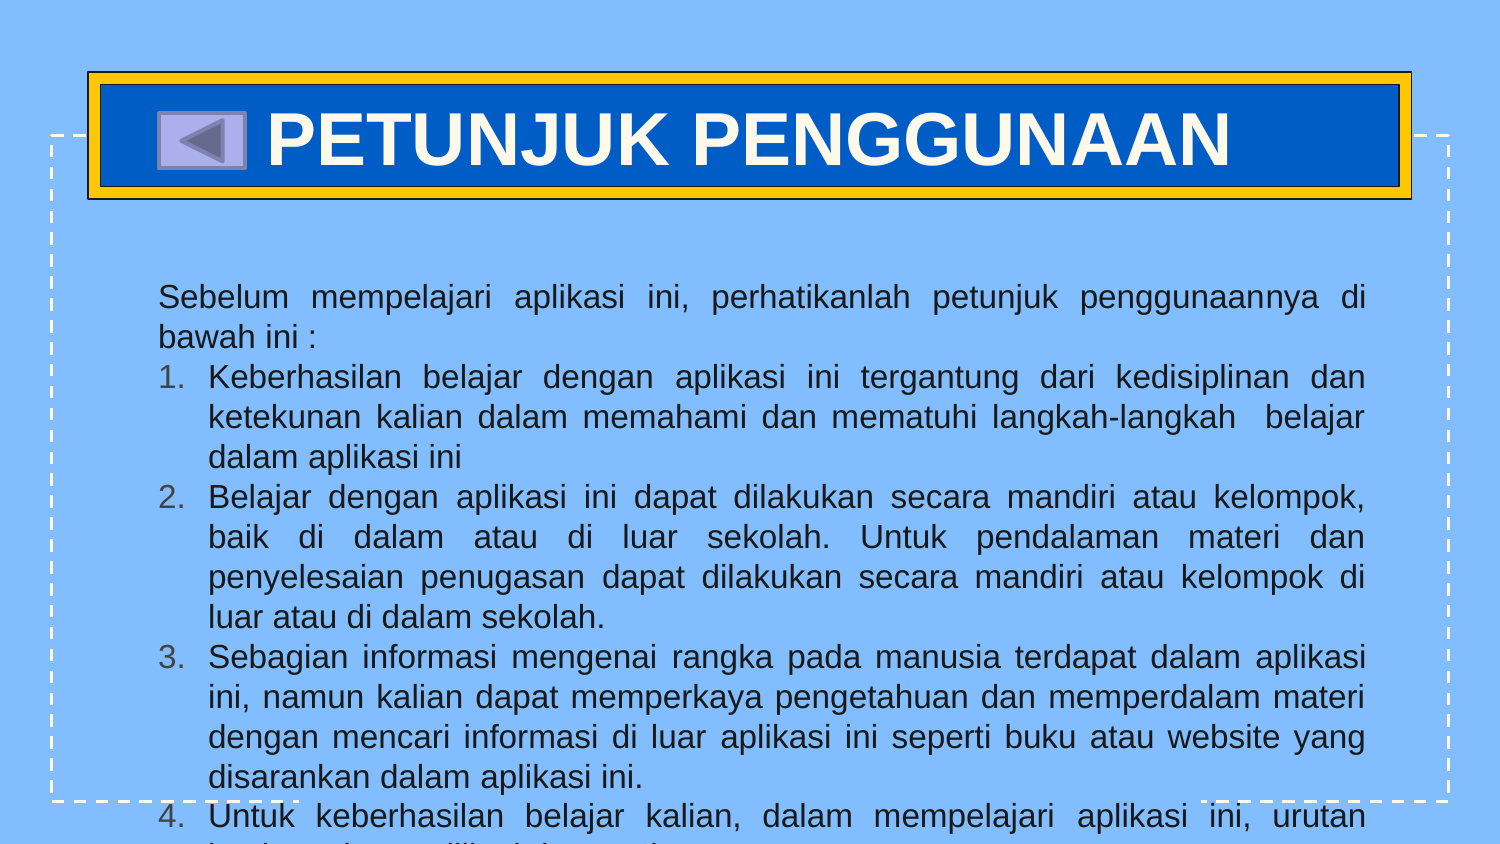

# PETUNJUK PENGGUNAAN

Sebelum mempelajari aplikasi ini, perhatikanlah petunjuk penggunaannya di bawah ini :
Keberhasilan belajar dengan aplikasi ini tergantung dari kedisiplinan dan ketekunan kalian dalam memahami dan mematuhi langkah-langkah  belajar dalam aplikasi ini
Belajar dengan aplikasi ini dapat dilakukan secara mandiri atau kelompok, baik di dalam atau di luar sekolah. Untuk pendalaman materi dan penyelesaian penugasan dapat dilakukan secara mandiri atau kelompok di luar atau di dalam sekolah.
Sebagian informasi mengenai rangka pada manusia terdapat dalam aplikasi ini, namun kalian dapat memperkaya pengetahuan dan memperdalam materi dengan mencari informasi di luar aplikasi ini seperti buku atau website yang disarankan dalam aplikasi ini.
Untuk keberhasilan belajar kalian, dalam mempelajari aplikasi ini, urutan kegiatan harus diikuti dengan benar.